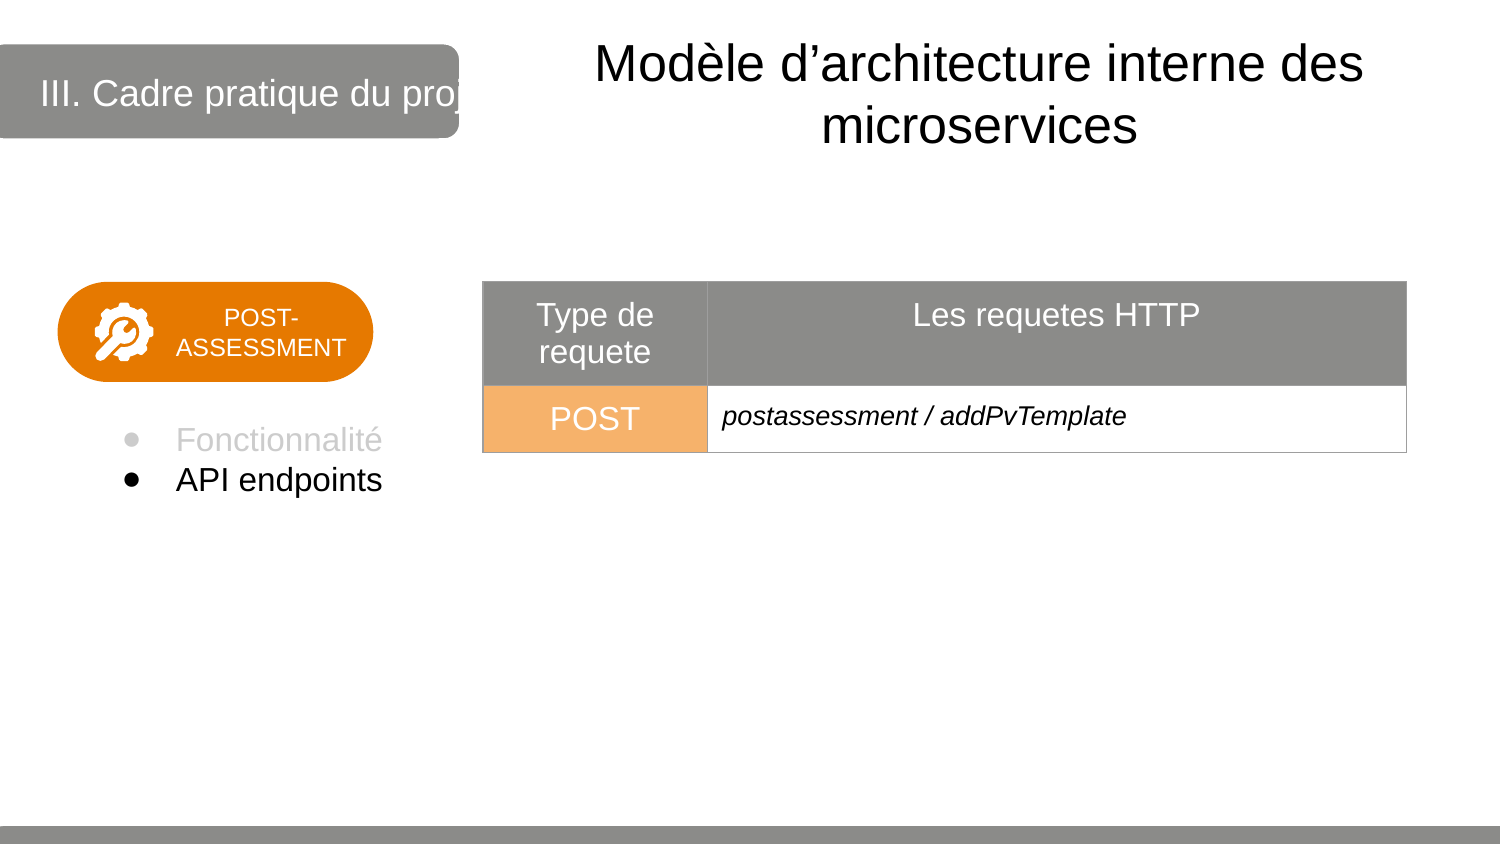

# Modèle d’architecture interne des microservices
III. Cadre pratique du projet

| Type de requete | Les requetes HTTP |
| --- | --- |
| POST | postassessment / addPvTemplate |
POST-ASSESSMENT

Fonctionnalité
API endpoints